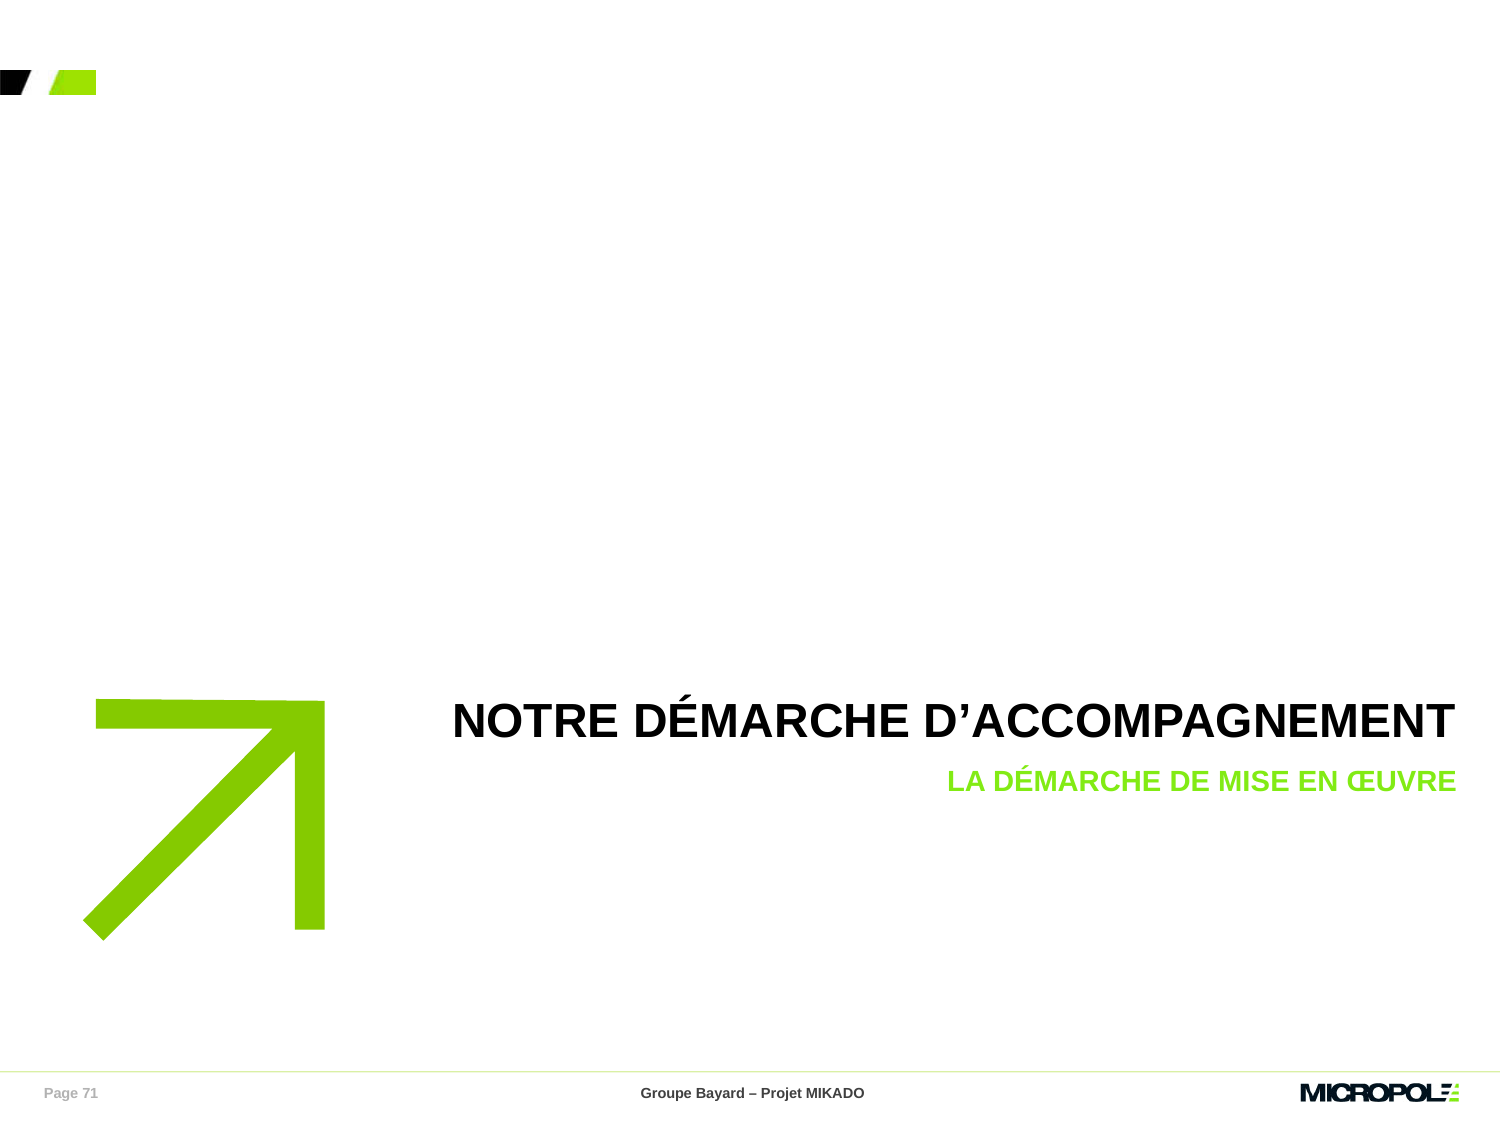

# NOTRE Démarche d’ACCOMPAGNEMENT
La démarche de mise en œuvre
Page 71
Groupe Bayard – Projet MIKADO